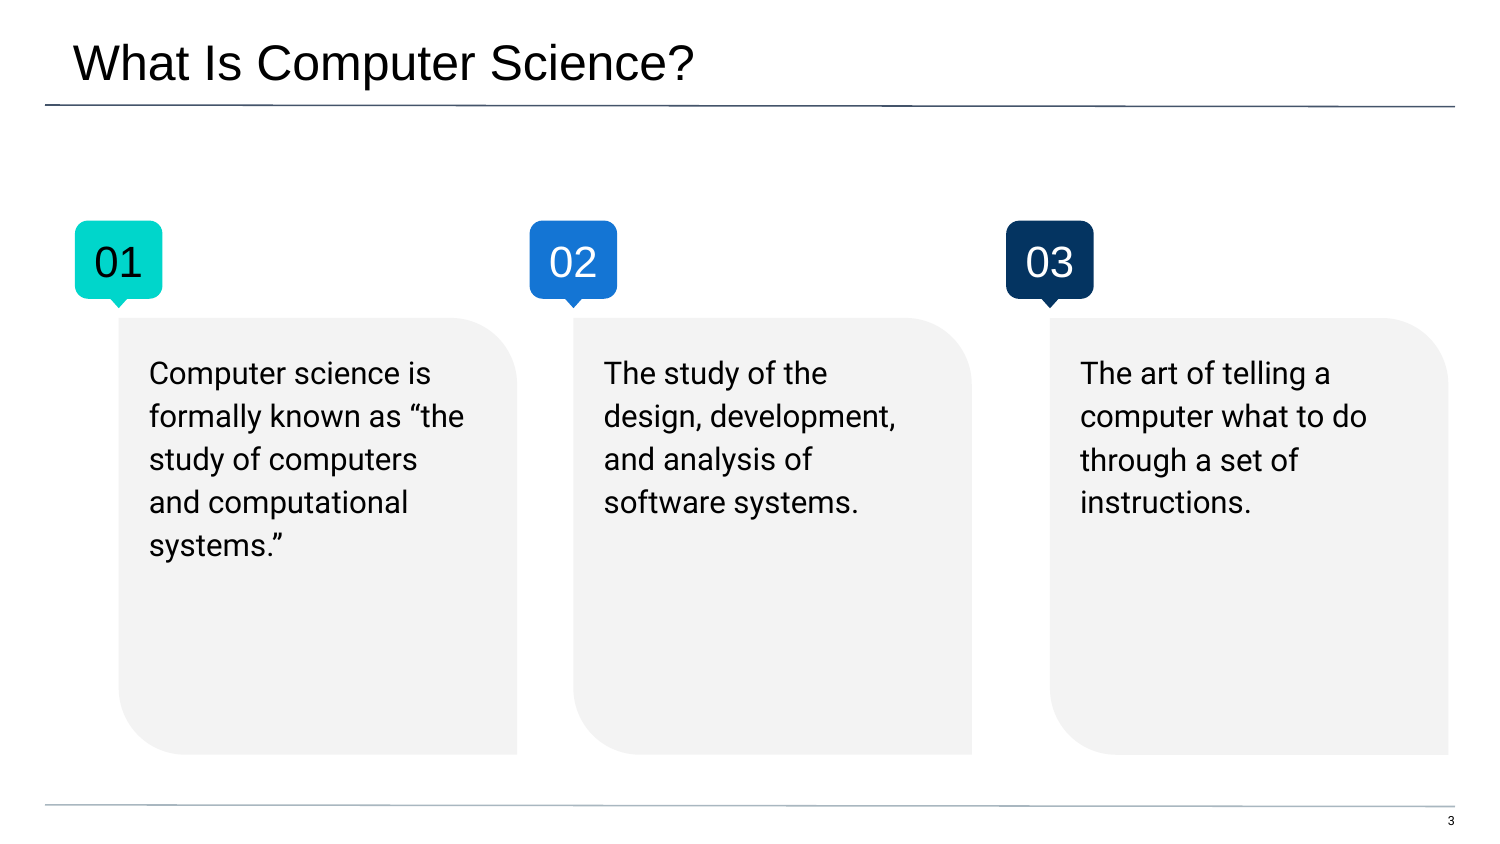

# What Is Computer Science?
Computer science is formally known as “the study of computers and computational systems.”
The study of the design, development, and analysis of software systems.
The art of telling a computer what to do through a set of instructions.